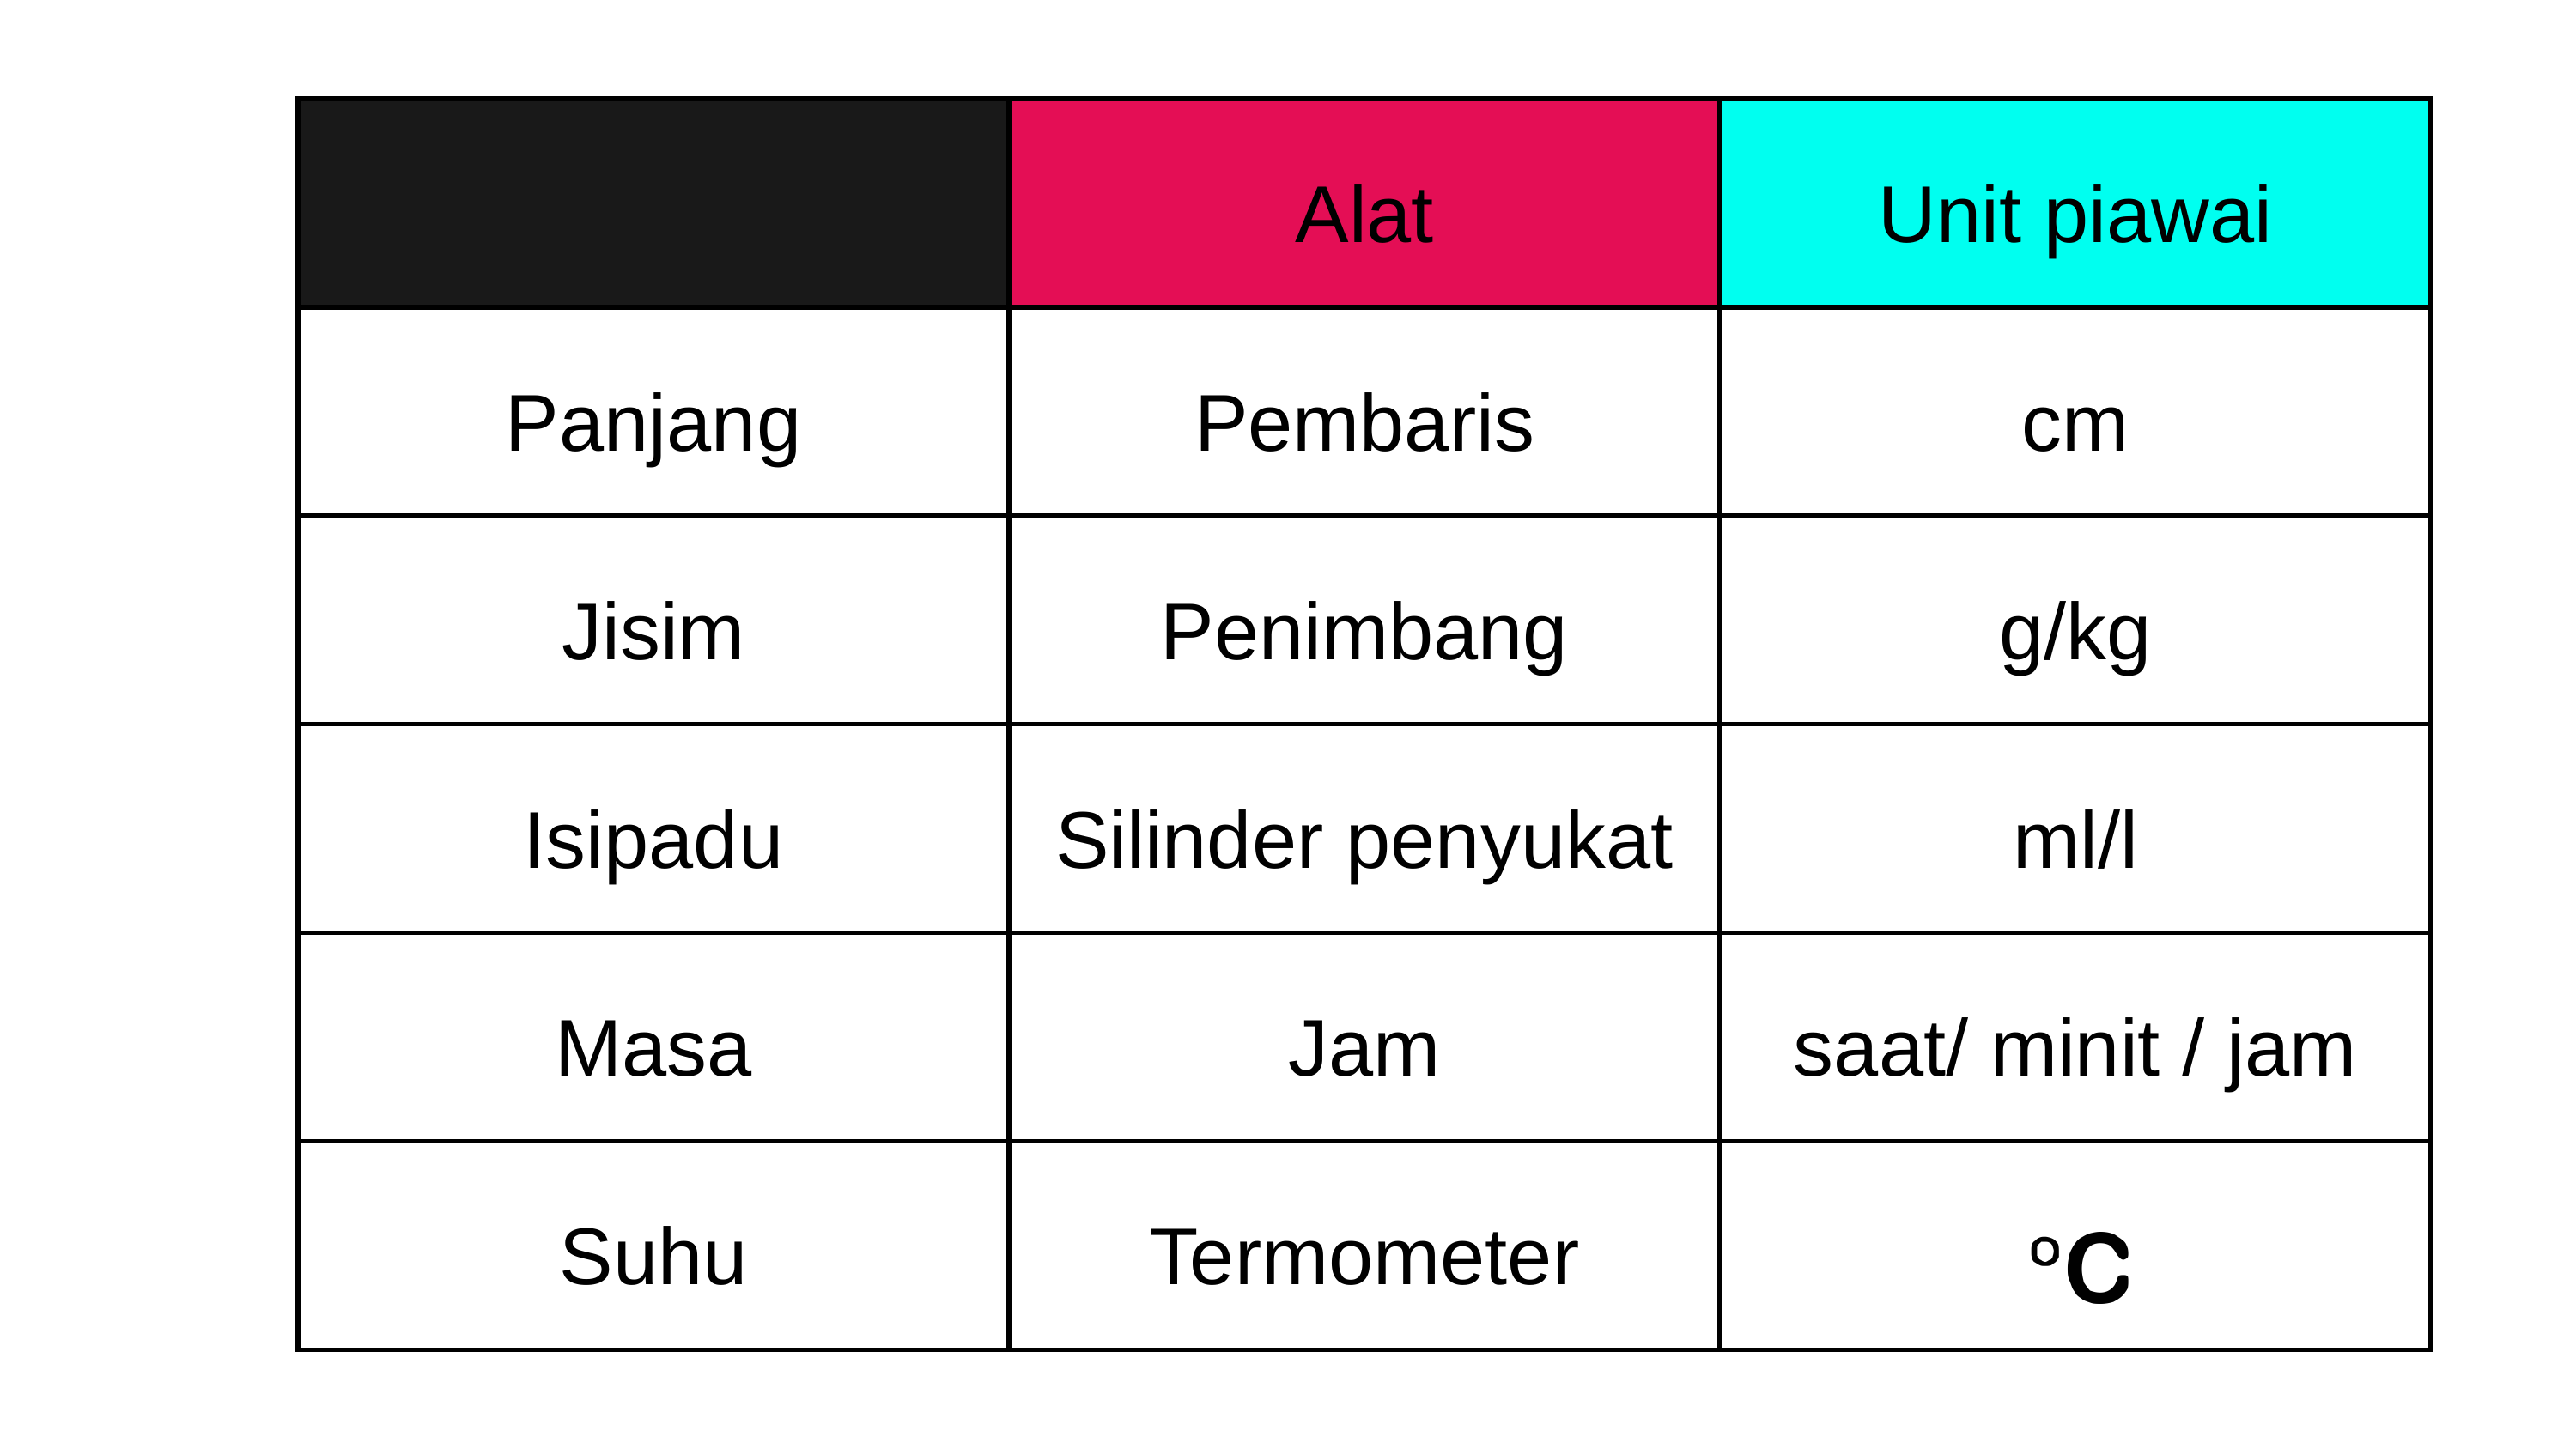

|  | Alat | Unit piawai |
| --- | --- | --- |
| Panjang | Pembaris | cm |
| Jisim | Penimbang | g/kg |
| Isipadu | Silinder penyukat | ml/l |
| Masa | Jam | saat/ minit / jam |
| Suhu | Termometer |  |